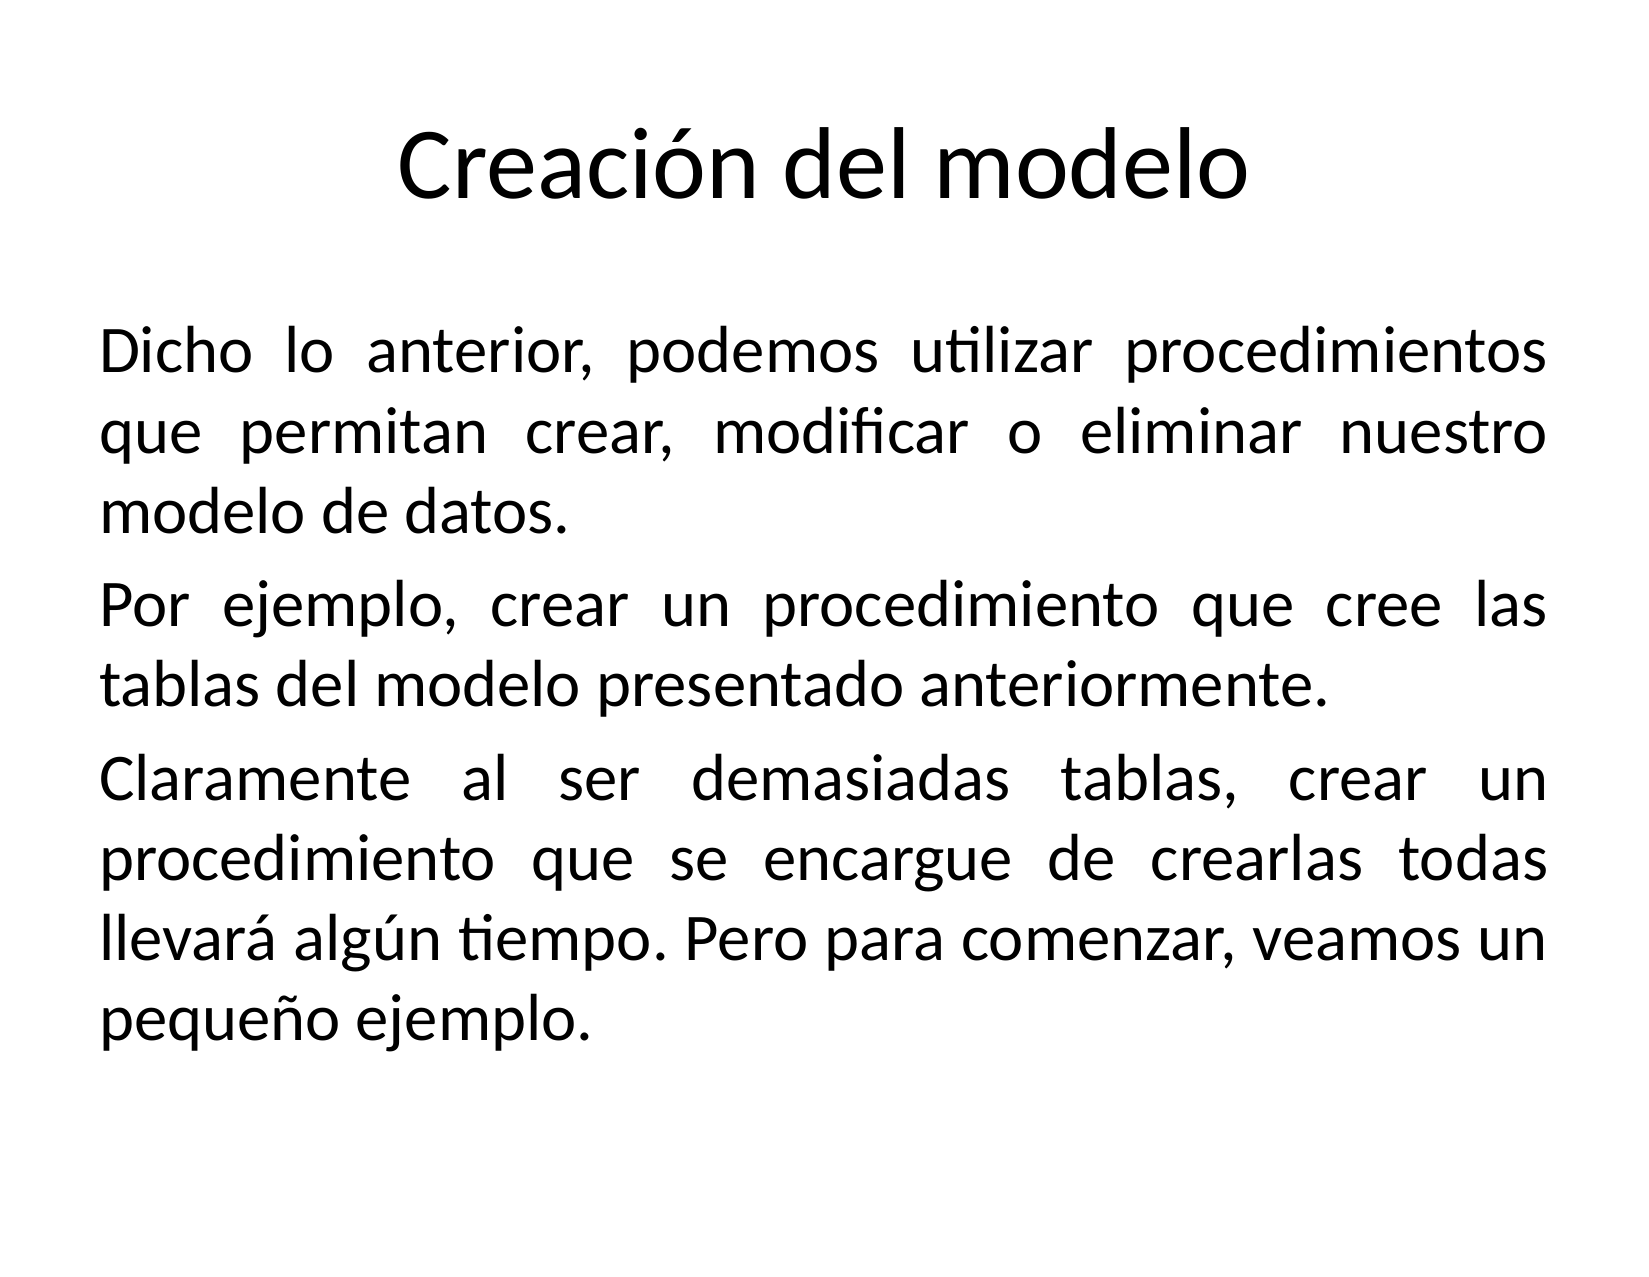

# Creación del modelo
Dicho lo anterior, podemos utilizar procedimientos que permitan crear, modificar o eliminar nuestro modelo de datos.
Por ejemplo, crear un procedimiento que cree las tablas del modelo presentado anteriormente.
Claramente al ser demasiadas tablas, crear un procedimiento que se encargue de crearlas todas llevará algún tiempo. Pero para comenzar, veamos un pequeño ejemplo.